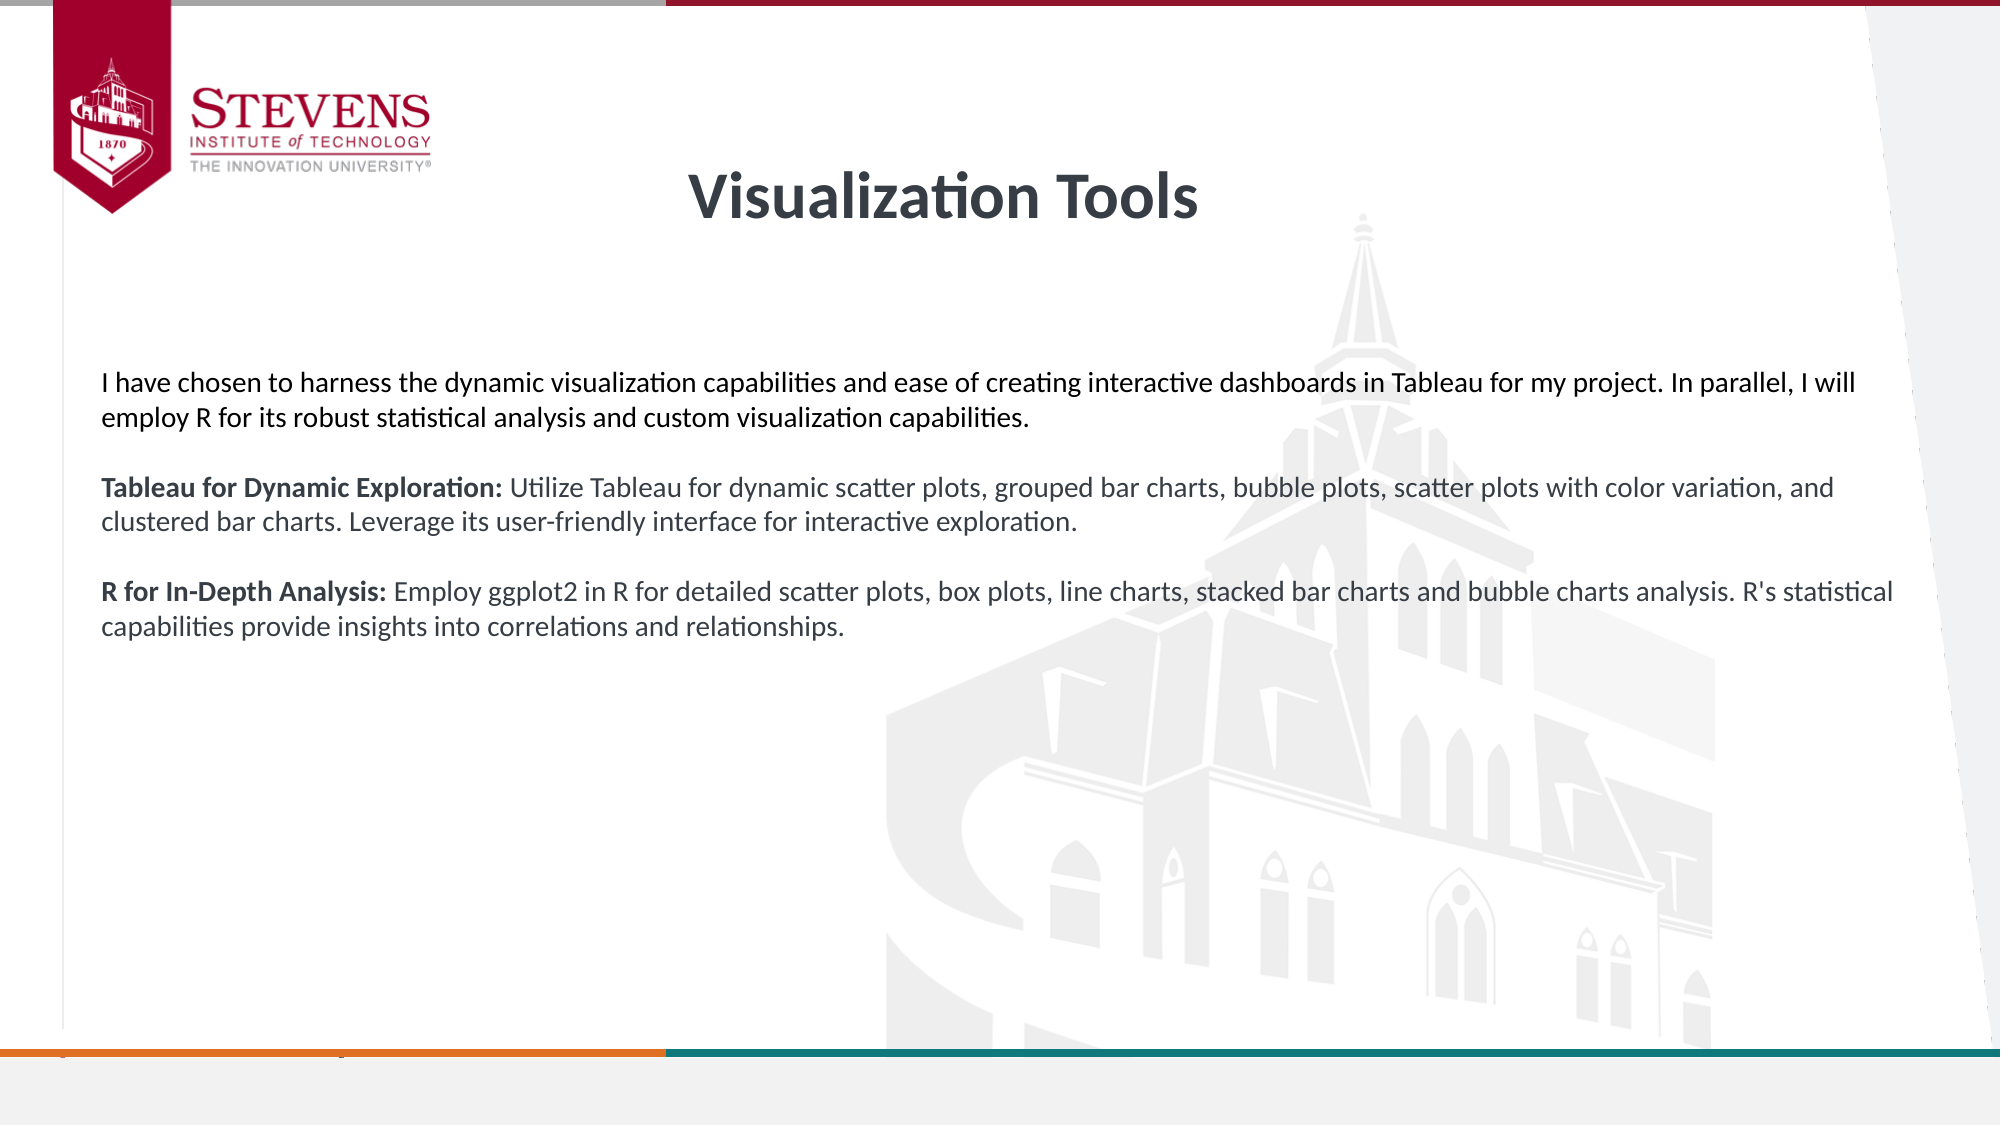

Visualization Tools
I have chosen to harness the dynamic visualization capabilities and ease of creating interactive dashboards in Tableau for my project. In parallel, I will employ R for its robust statistical analysis and custom visualization capabilities.
Tableau for Dynamic Exploration: Utilize Tableau for dynamic scatter plots, grouped bar charts, bubble plots, scatter plots with color variation, and clustered bar charts. Leverage its user-friendly interface for interactive exploration.
R for In-Depth Analysis: Employ ggplot2 in R for detailed scatter plots, box plots, line charts, stacked bar charts and bubble charts analysis. R's statistical capabilities provide insights into correlations and relationships.